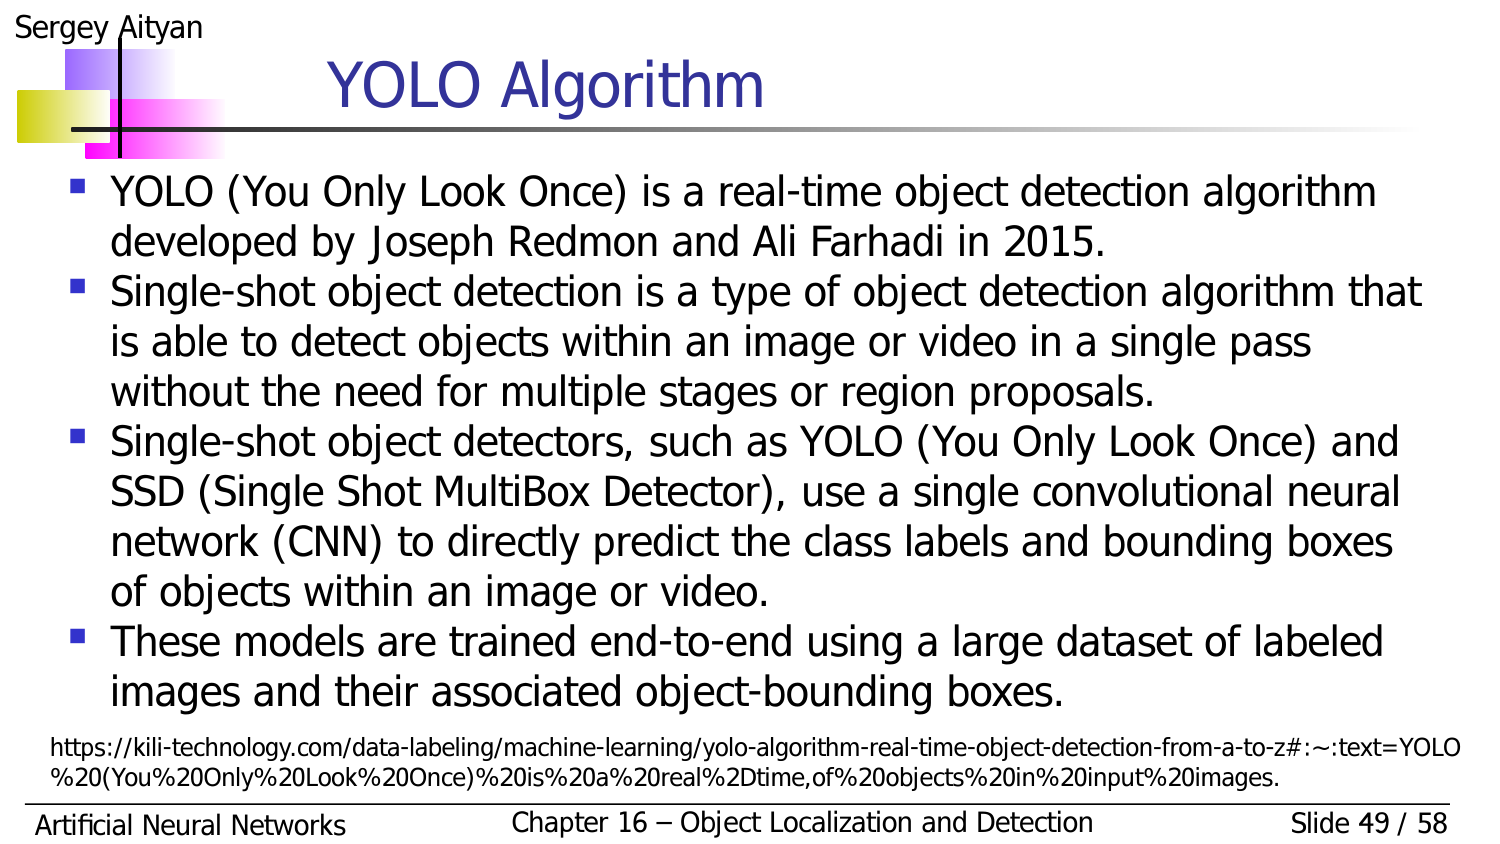

# YOLO Algorithm
YOLO (You Only Look Once) is a real-time object detection algorithm developed by Joseph Redmon and Ali Farhadi in 2015.
Single-shot object detection is a type of object detection algorithm that is able to detect objects within an image or video in a single pass without the need for multiple stages or region proposals.
Single-shot object detectors, such as YOLO (You Only Look Once) and SSD (Single Shot MultiBox Detector), use a single convolutional neural network (CNN) to directly predict the class labels and bounding boxes of objects within an image or video.
These models are trained end-to-end using a large dataset of labeled images and their associated object-bounding boxes.

https://kili-technology.com/data-labeling/machine-learning/yolo-algorithm-real-time-object-detection-from-a-to-z#:~:text=YOLO%20(You%20Only%20Look%20Once)%20is%20a%20real%2Dtime,of%20objects%20in%20input%20images.